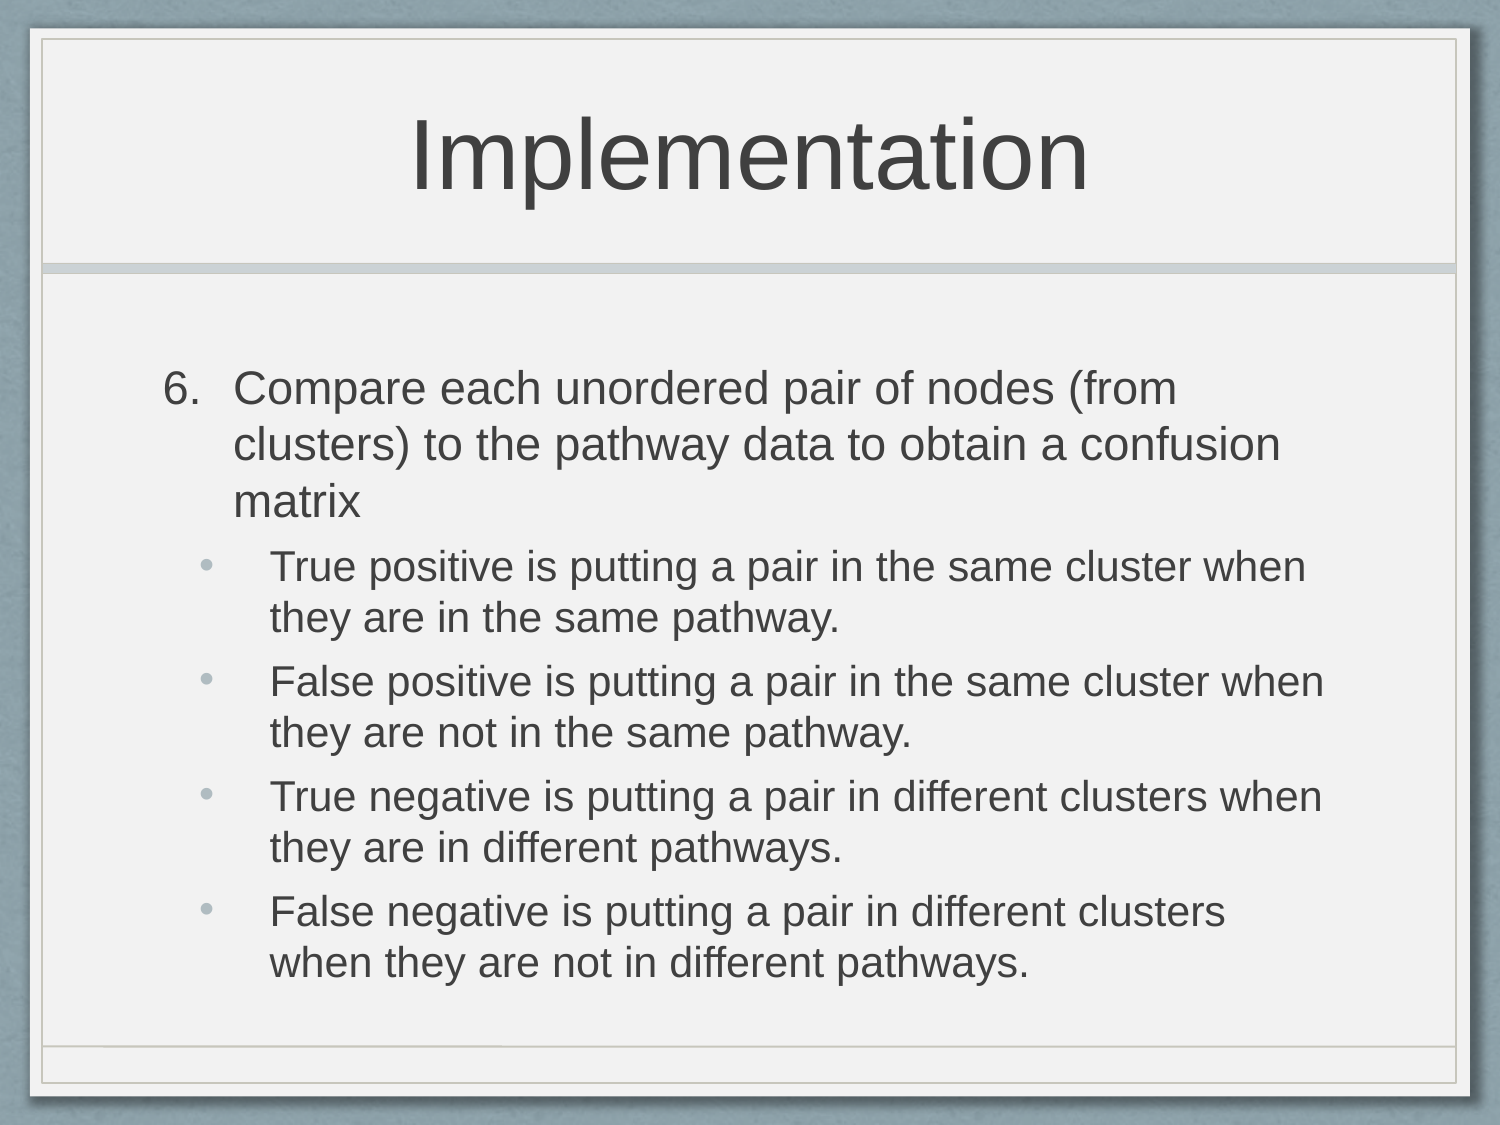

# Implementation
Compare each unordered pair of nodes (from clusters) to the pathway data to obtain a confusion matrix
True positive is putting a pair in the same cluster when they are in the same pathway.
False positive is putting a pair in the same cluster when they are not in the same pathway.
True negative is putting a pair in different clusters when they are in different pathways.
False negative is putting a pair in different clusters when they are not in different pathways.